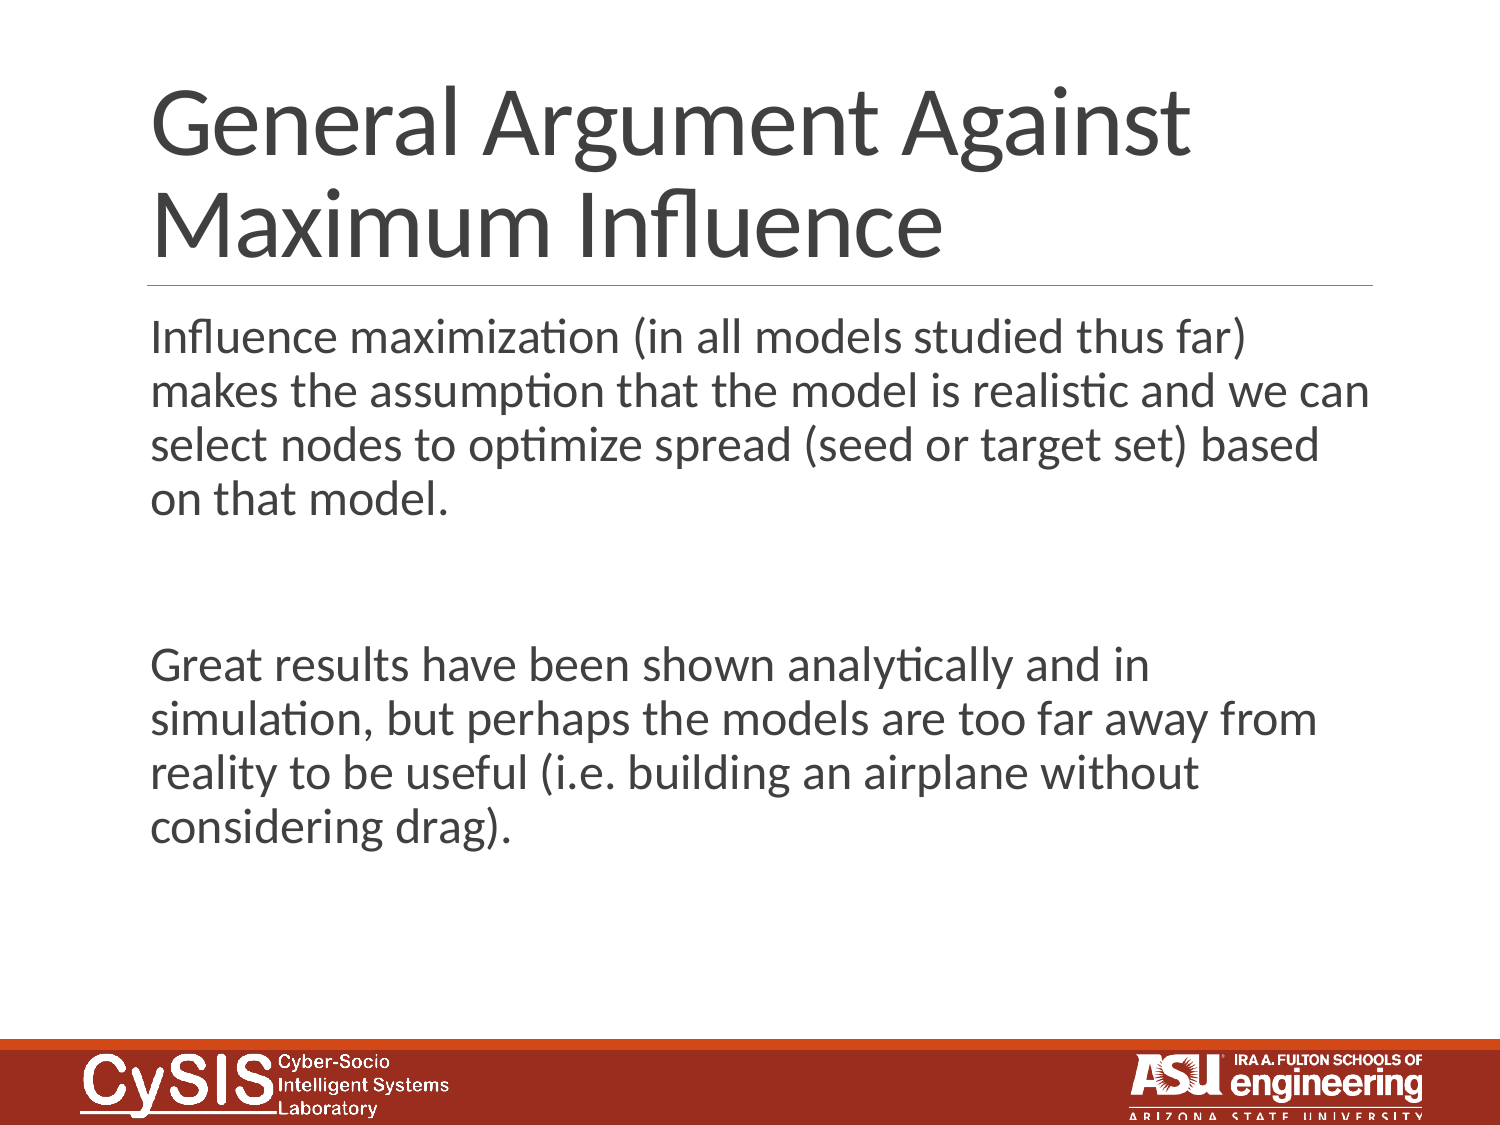

# General Argument Against Maximum Influence
Influence maximization (in all models studied thus far) makes the assumption that the model is realistic and we can select nodes to optimize spread (seed or target set) based on that model.

Great results have been shown analytically and in simulation, but perhaps the models are too far away from reality to be useful (i.e. building an airplane without considering drag).